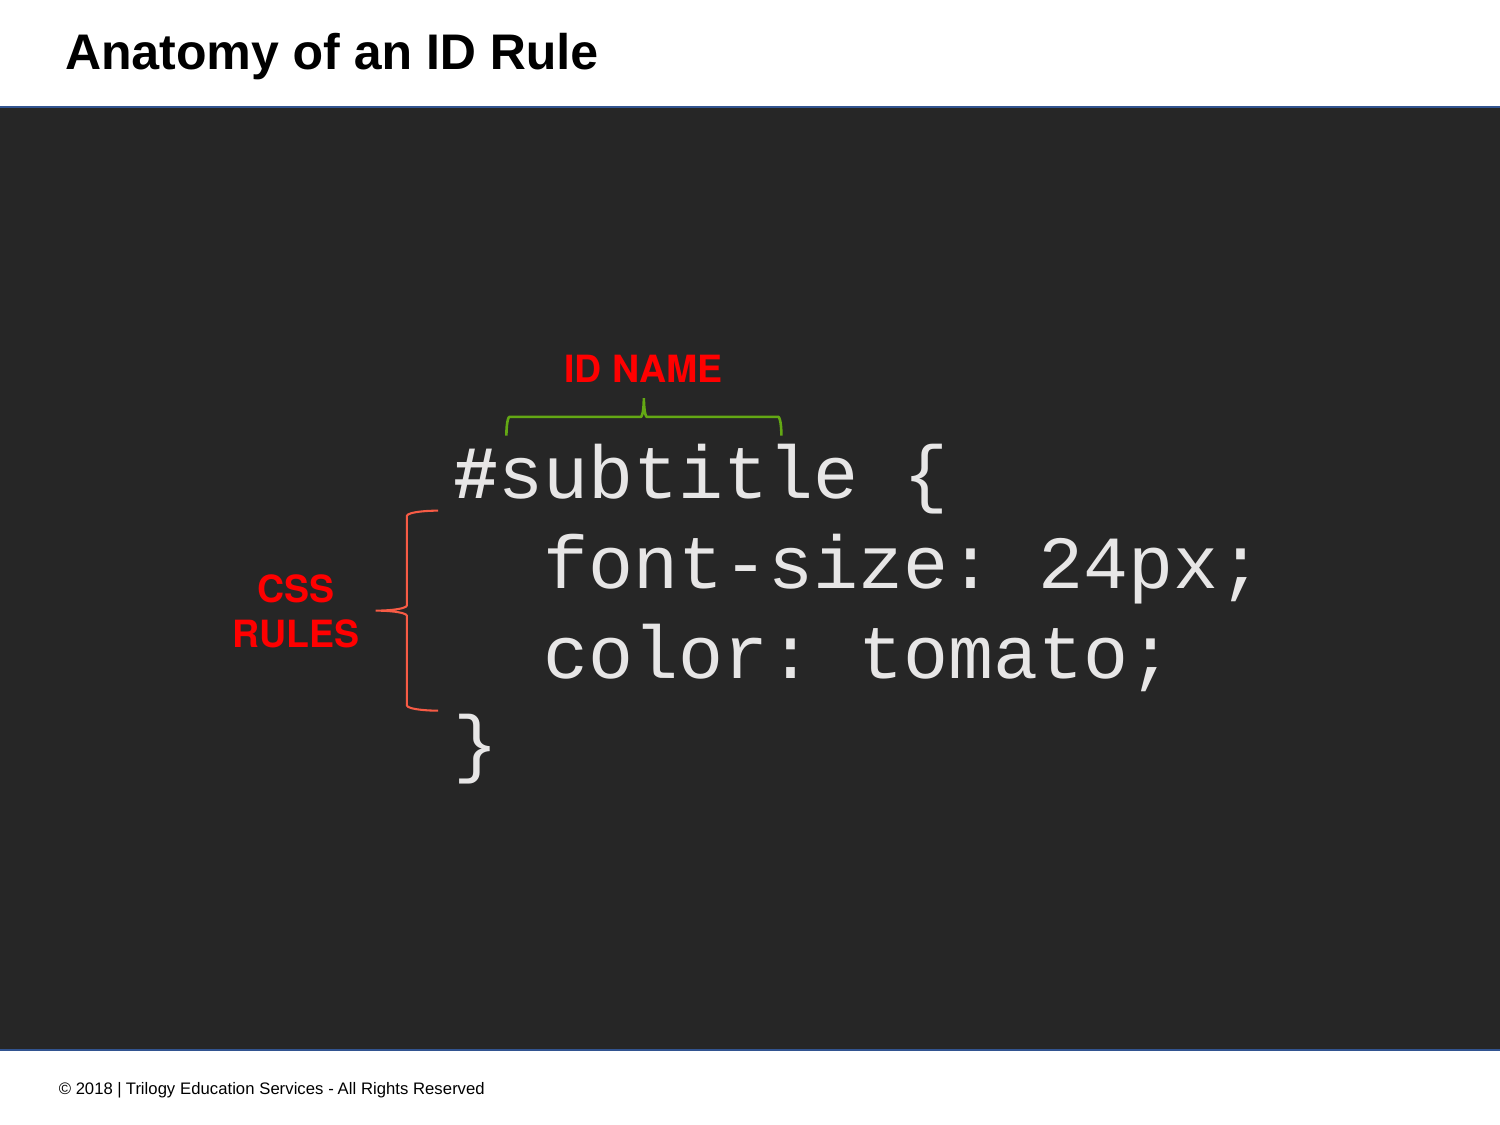

# Anatomy of an ID Rule

ID NAME
#subtitle {
  font-size: 24px;
  color: tomato;
}

CSS
RULES